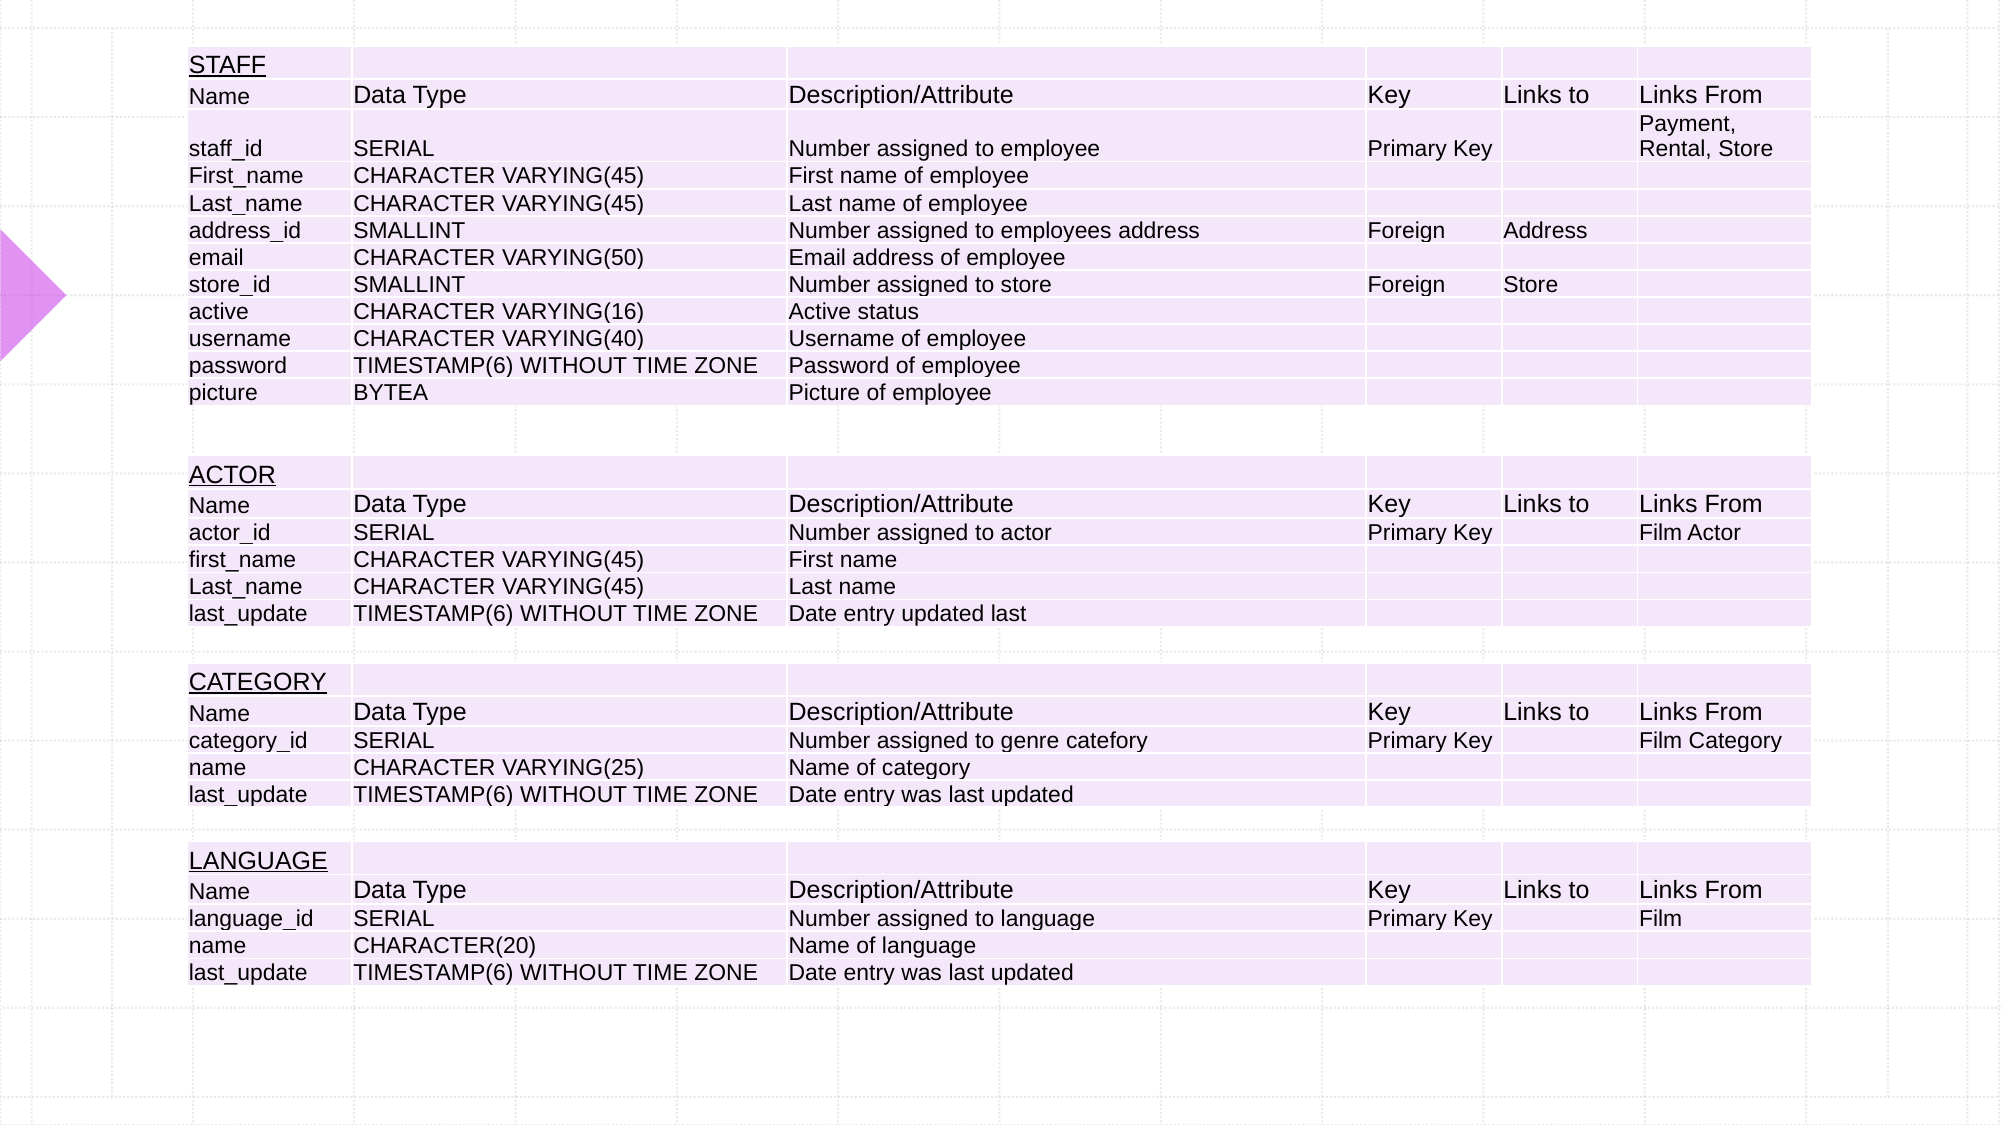

| STAFF |  |  |  |  |  |
| --- | --- | --- | --- | --- | --- |
| Name | Data Type | Description/Attribute | Key | Links to | Links From |
| staff\_id | SERIAL | Number assigned to employee | Primary Key |  | Payment, Rental, Store |
| First\_name | CHARACTER VARYING(45) | First name of employee |  |  |  |
| Last\_name | CHARACTER VARYING(45) | Last name of employee |  |  |  |
| address\_id | SMALLINT | Number assigned to employees address | Foreign | Address |  |
| email | CHARACTER VARYING(50) | Email address of employee |  |  |  |
| store\_id | SMALLINT | Number assigned to store | Foreign | Store |  |
| active | CHARACTER VARYING(16) | Active status |  |  |  |
| username | CHARACTER VARYING(40) | Username of employee |  |  |  |
| password | TIMESTAMP(6) WITHOUT TIME ZONE | Password of employee |  |  |  |
| picture | BYTEA | Picture of employee |  |  |  |
| ACTOR |  |  |  |  |  |
| --- | --- | --- | --- | --- | --- |
| Name | Data Type | Description/Attribute | Key | Links to | Links From |
| actor\_id | SERIAL | Number assigned to actor | Primary Key |  | Film Actor |
| first\_name | CHARACTER VARYING(45) | First name |  |  |  |
| Last\_name | CHARACTER VARYING(45) | Last name |  |  |  |
| last\_update | TIMESTAMP(6) WITHOUT TIME ZONE | Date entry updated last |  |  |  |
| CATEGORY |  |  |  |  |  |
| --- | --- | --- | --- | --- | --- |
| Name | Data Type | Description/Attribute | Key | Links to | Links From |
| category\_id | SERIAL | Number assigned to genre catefory | Primary Key |  | Film Category |
| name | CHARACTER VARYING(25) | Name of category |  |  |  |
| last\_update | TIMESTAMP(6) WITHOUT TIME ZONE | Date entry was last updated |  |  |  |
| LANGUAGE |  |  |  |  |  |
| --- | --- | --- | --- | --- | --- |
| Name | Data Type | Description/Attribute | Key | Links to | Links From |
| language\_id | SERIAL | Number assigned to language | Primary Key |  | Film |
| name | CHARACTER(20) | Name of language |  |  |  |
| last\_update | TIMESTAMP(6) WITHOUT TIME ZONE | Date entry was last updated |  |  |  |